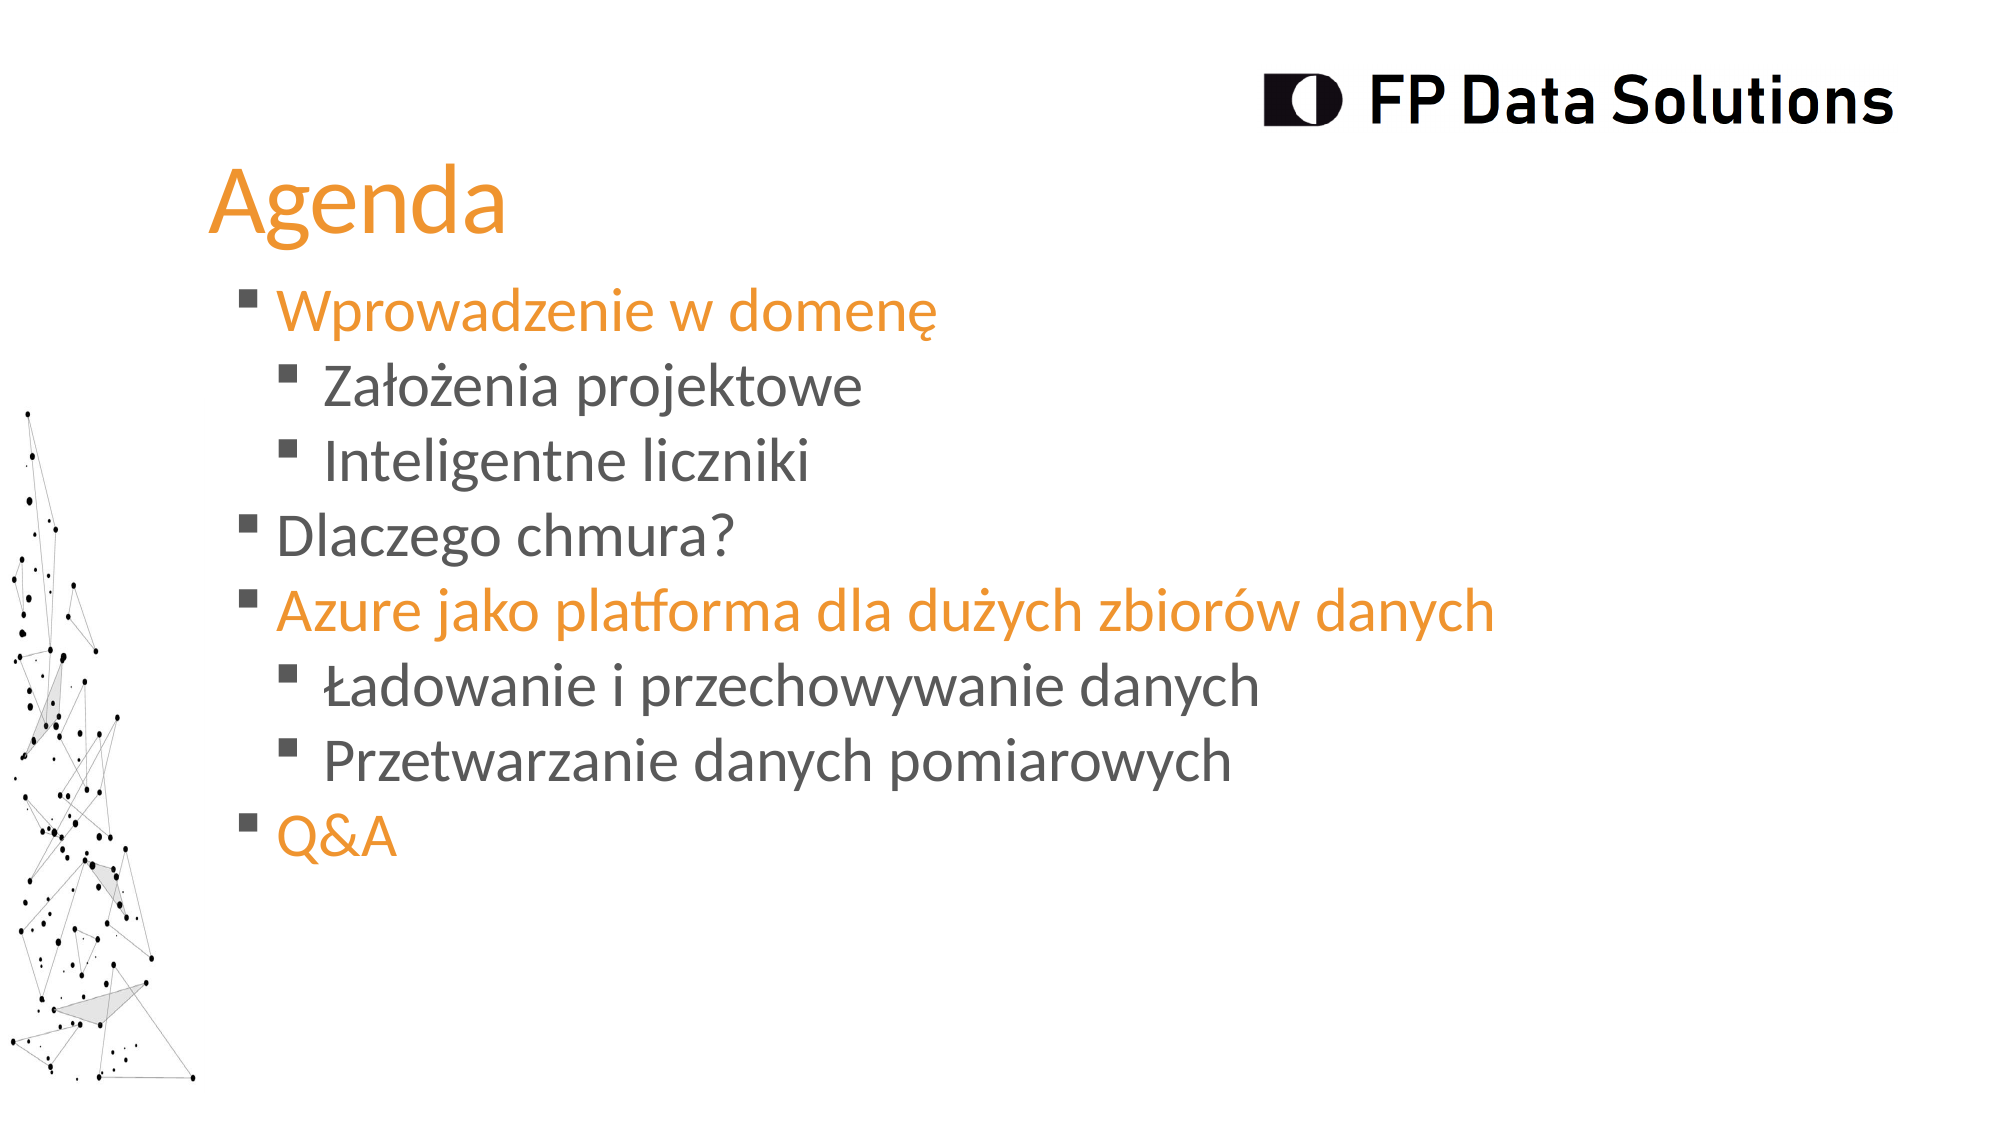

Agenda
 Wprowadzenie w domenę
 Założenia projektowe
 Inteligentne liczniki
 Dlaczego chmura?
 Azure jako platforma dla dużych zbiorów danych
 Ładowanie i przechowywanie danych
 Przetwarzanie danych pomiarowych
 Q&A